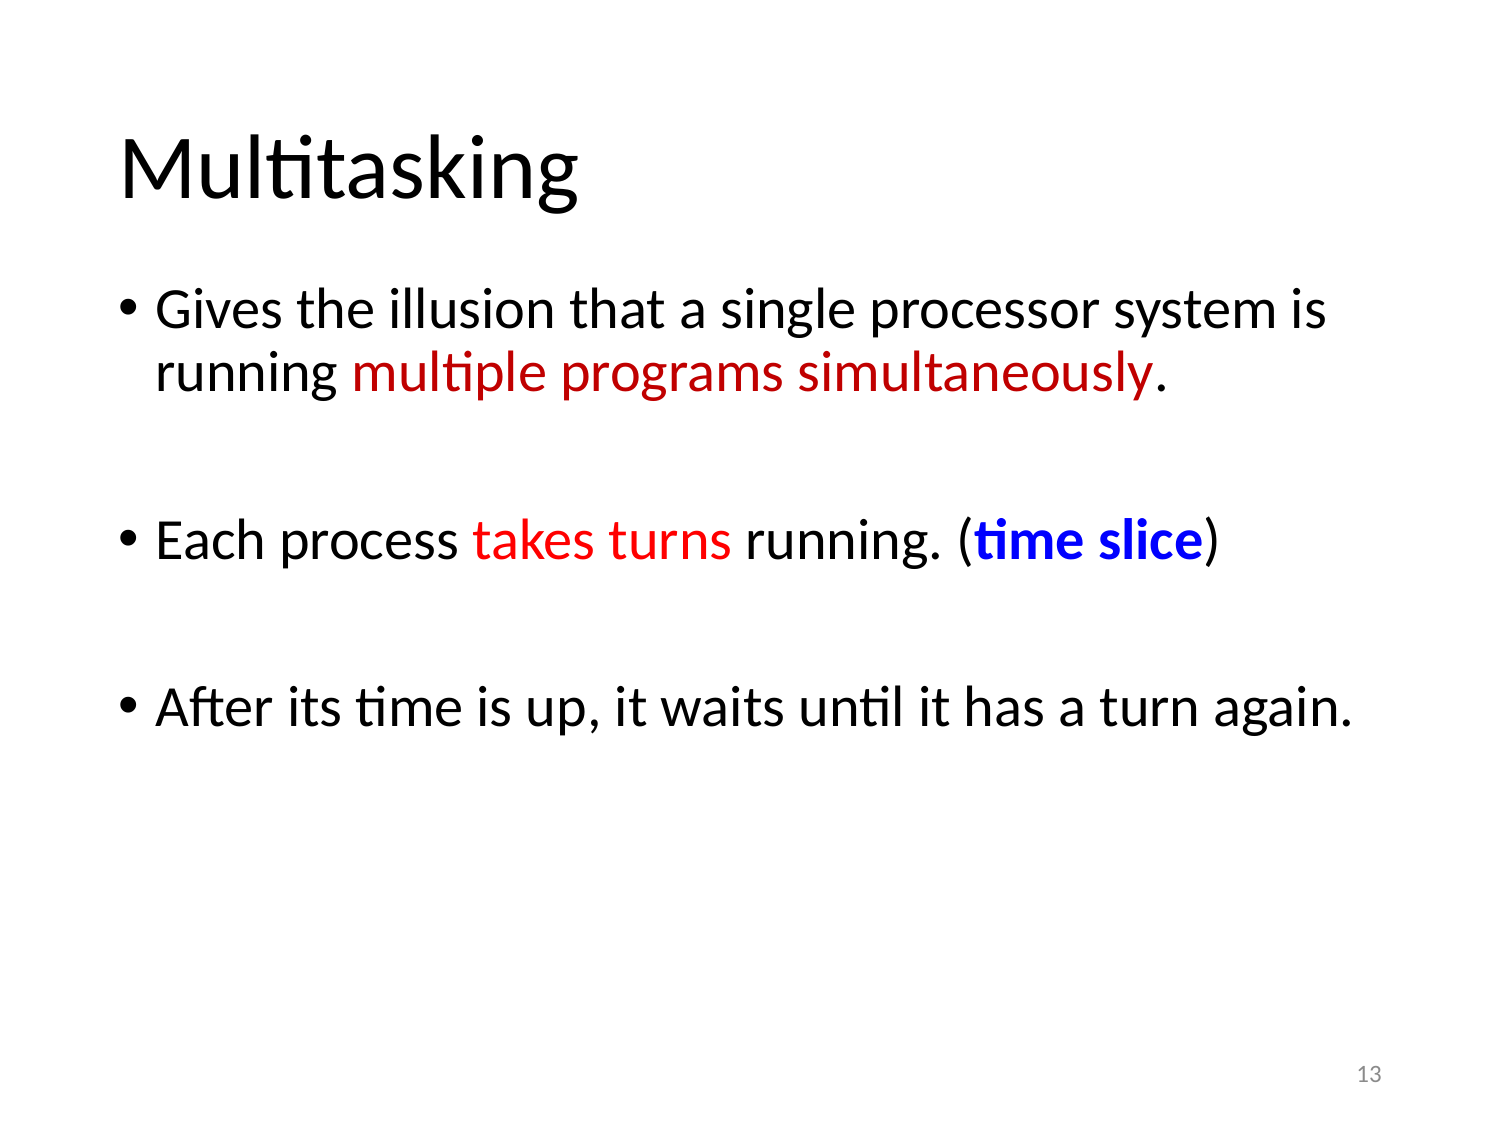

# Multitasking
Gives the illusion that a single processor system is running multiple programs simultaneously.

Each process takes turns running. (time slice)

After its time is up, it waits until it has a turn again.
13